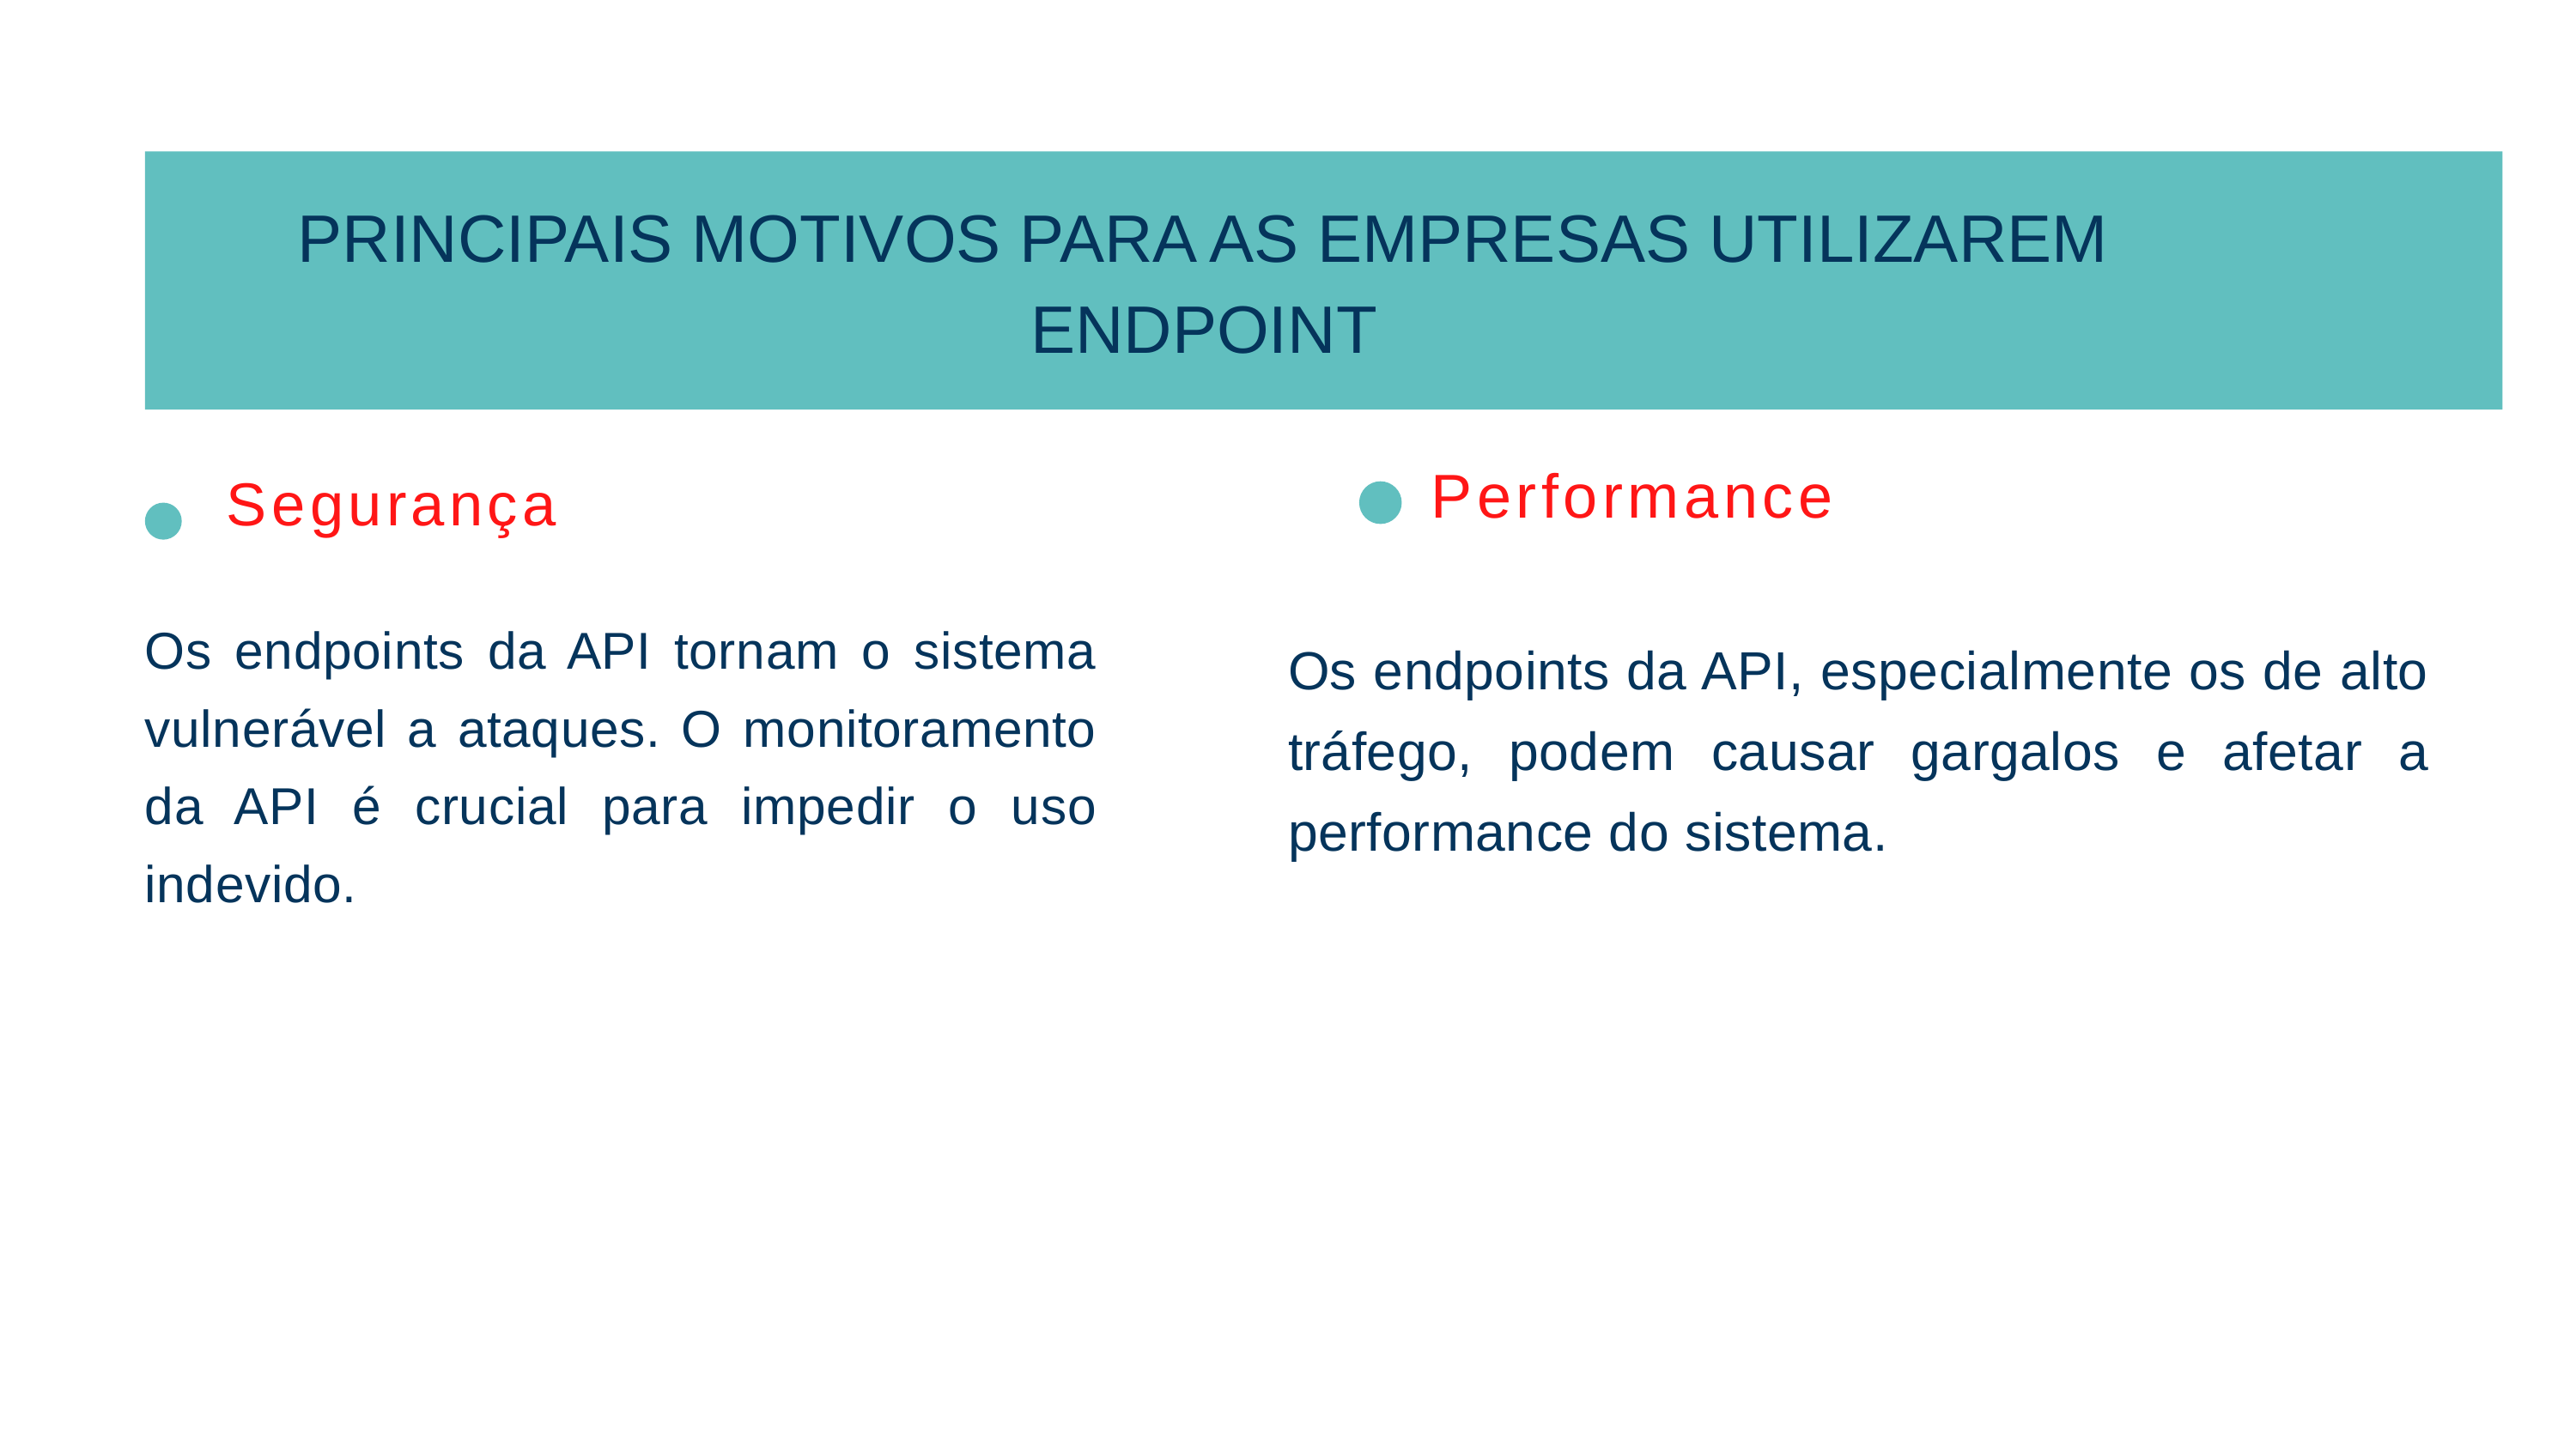

PRINCIPAIS MOTIVOS PARA AS EMPRESAS UTILIZAREM ENDPOINT
Performance

 Segurança

Os endpoints da API tornam o sistema vulnerável a ataques. O monitoramento da API é crucial para impedir o uso indevido.

Os endpoints da API, especialmente os de alto tráfego, podem causar gargalos e afetar a performance do sistema.